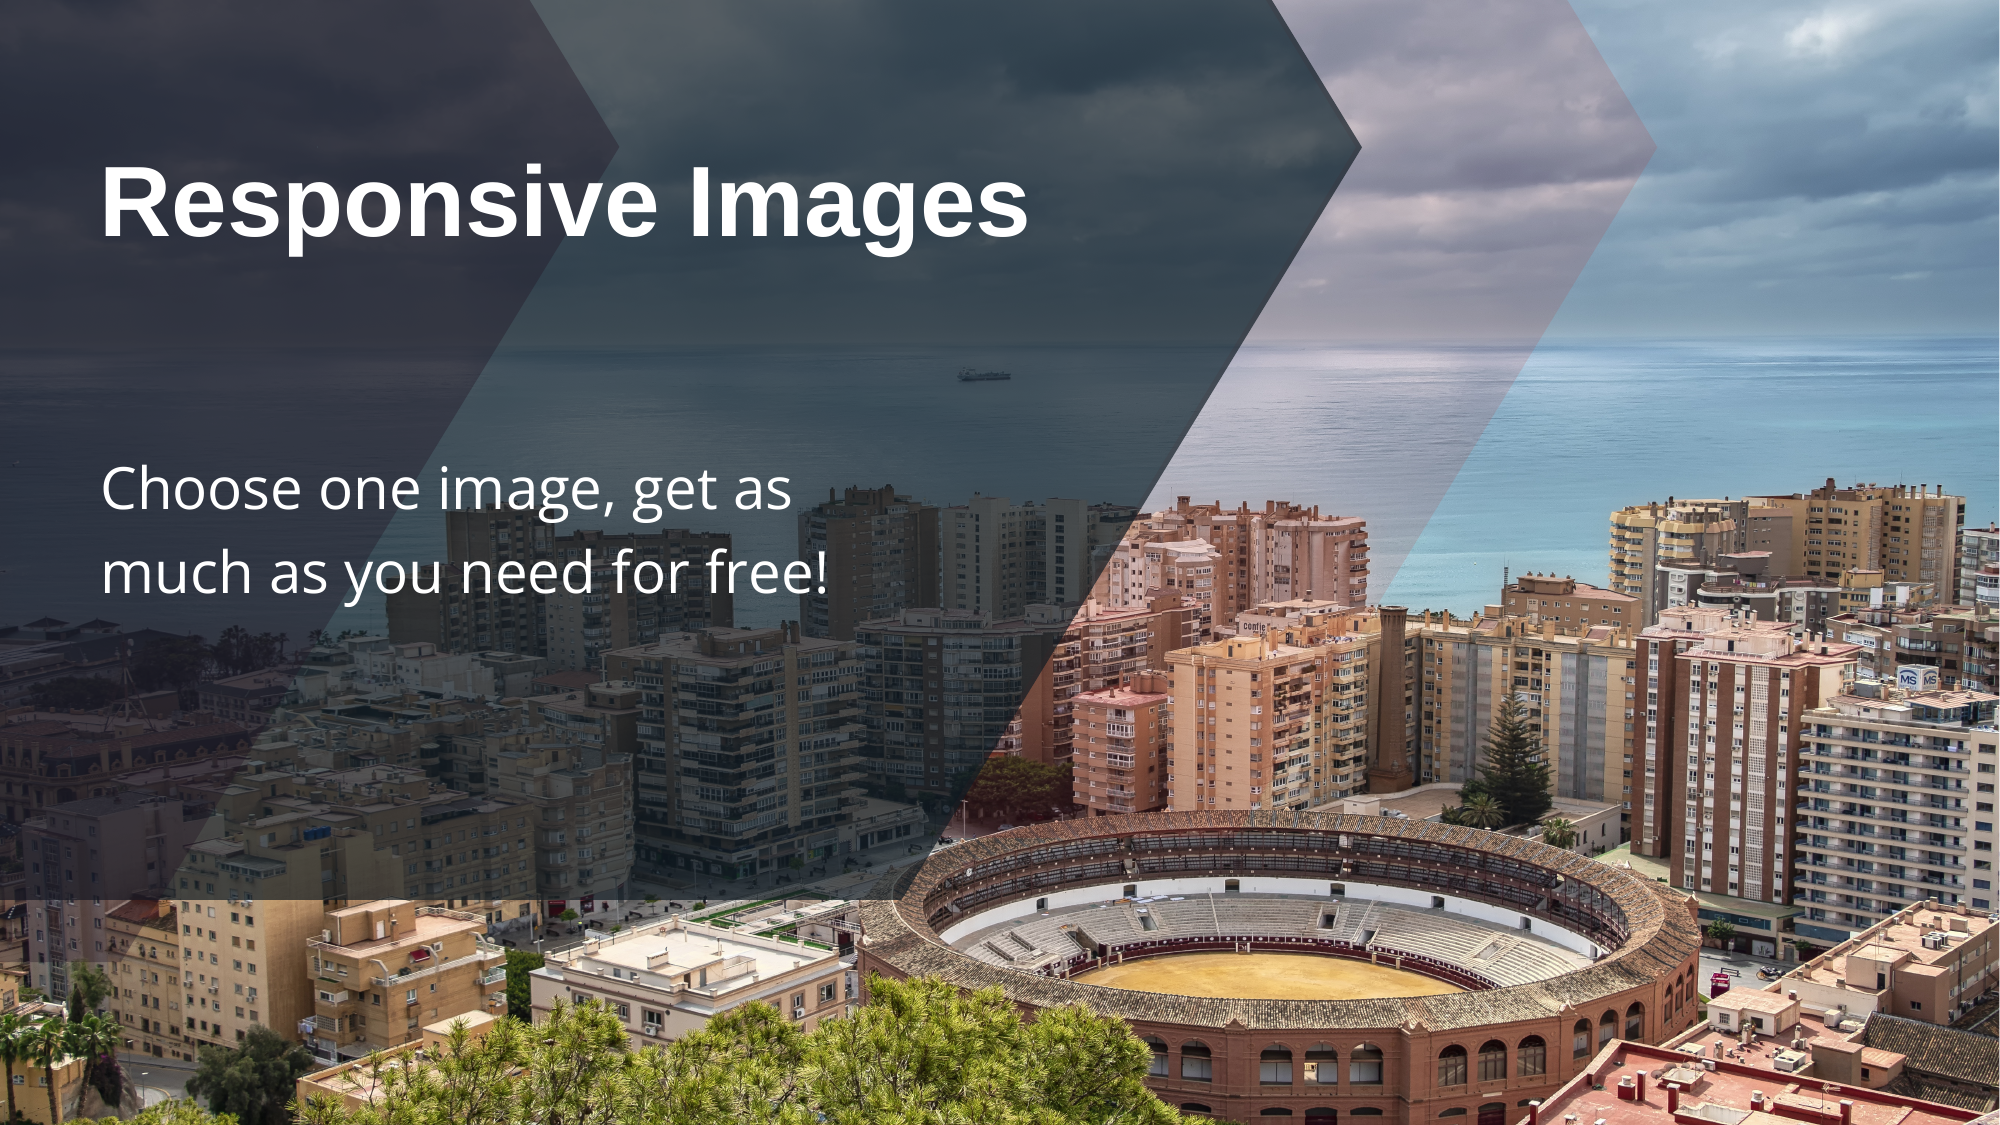

# Responsive Images
Choose one image, get as much as you need for free!